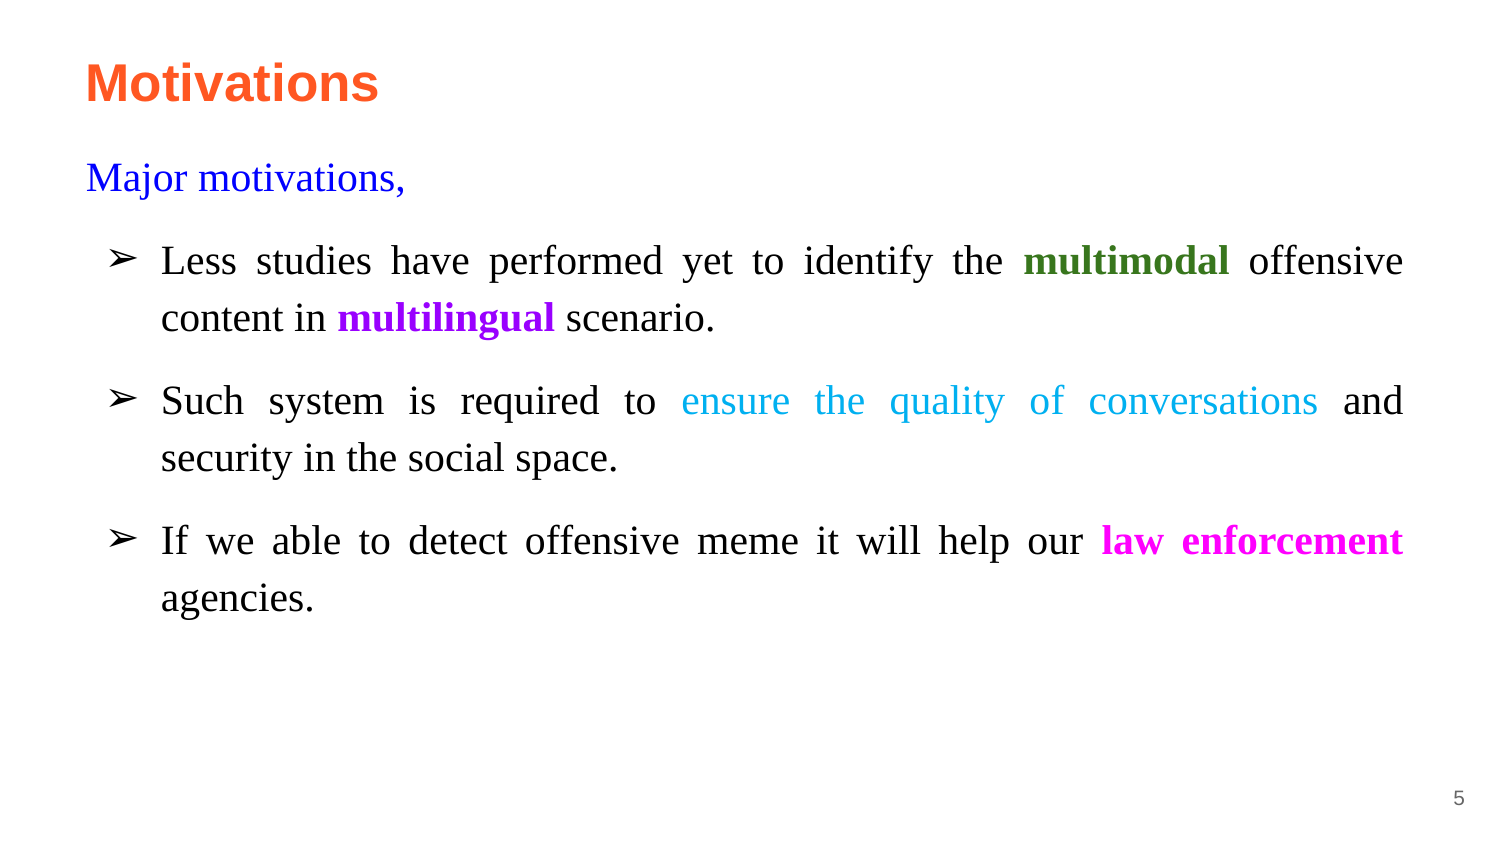

# Motivations
Major motivations,
Less studies have performed yet to identify the multimodal offensive content in multilingual scenario.
Such system is required to ensure the quality of conversations and security in the social space.
If we able to detect offensive meme it will help our law enforcement agencies.

5